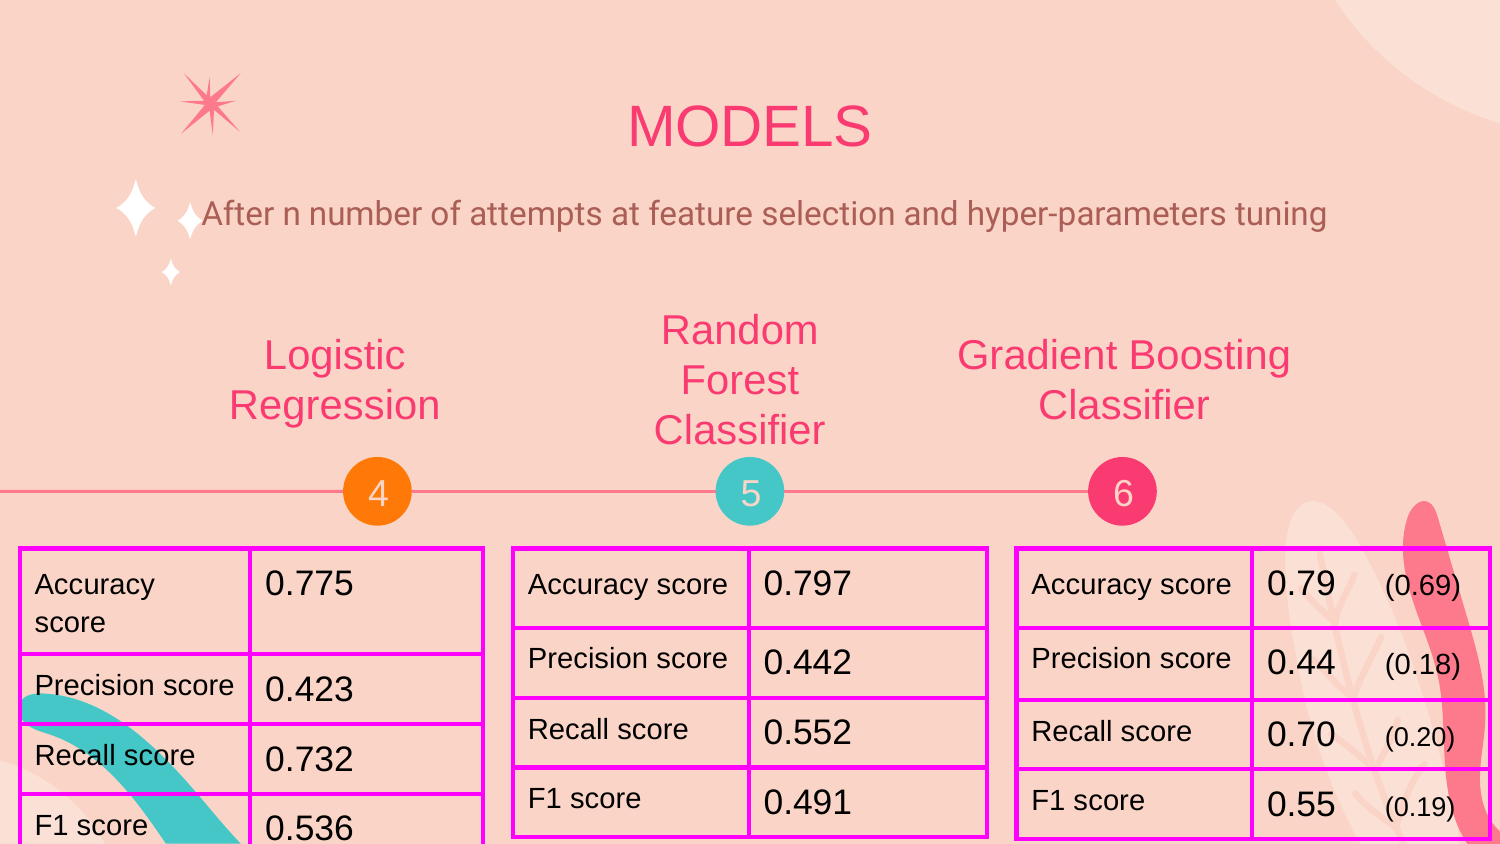

# MODELS
After n number of attempts at feature selection and hyper-parameters tuning
Logistic
Regression
Random Forest Classifier
Gradient Boosting Classifier
4
5
6
| Accuracy score | 0.775 |
| --- | --- |
| Precision score | 0.423 |
| Recall score | 0.732 |
| F1 score | 0.536 |
| Accuracy score | 0.797 |
| --- | --- |
| Precision score | 0.442 |
| Recall score | 0.552 |
| F1 score | 0.491 |
| Accuracy score | 0.79 (0.69) |
| --- | --- |
| Precision score | 0.44 (0.18) |
| Recall score | 0.70 (0.20) |
| F1 score | 0.55 (0.19) |